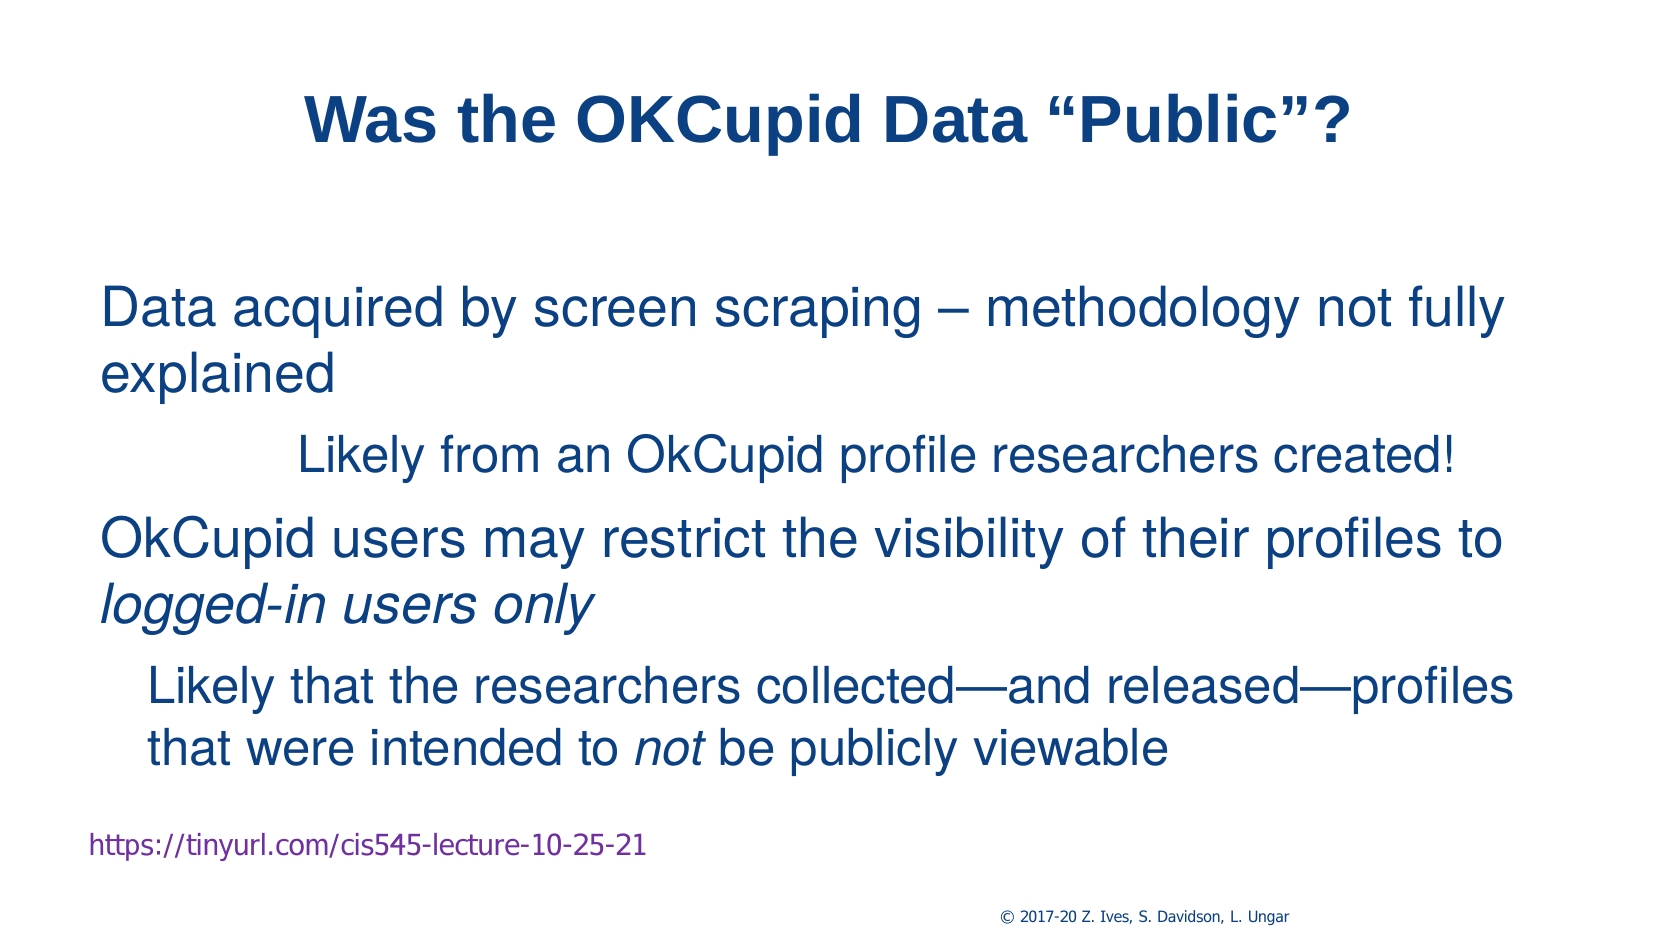

# Was the OKCupid Data “Public”?
Data acquired by screen scraping – methodology not fully explained
	Likely from an OkCupid profile researchers created!
OkCupid users may restrict the visibility of their profiles to logged-in users only
Likely that the researchers collected—and released—profiles that were intended to not be publicly viewable
9